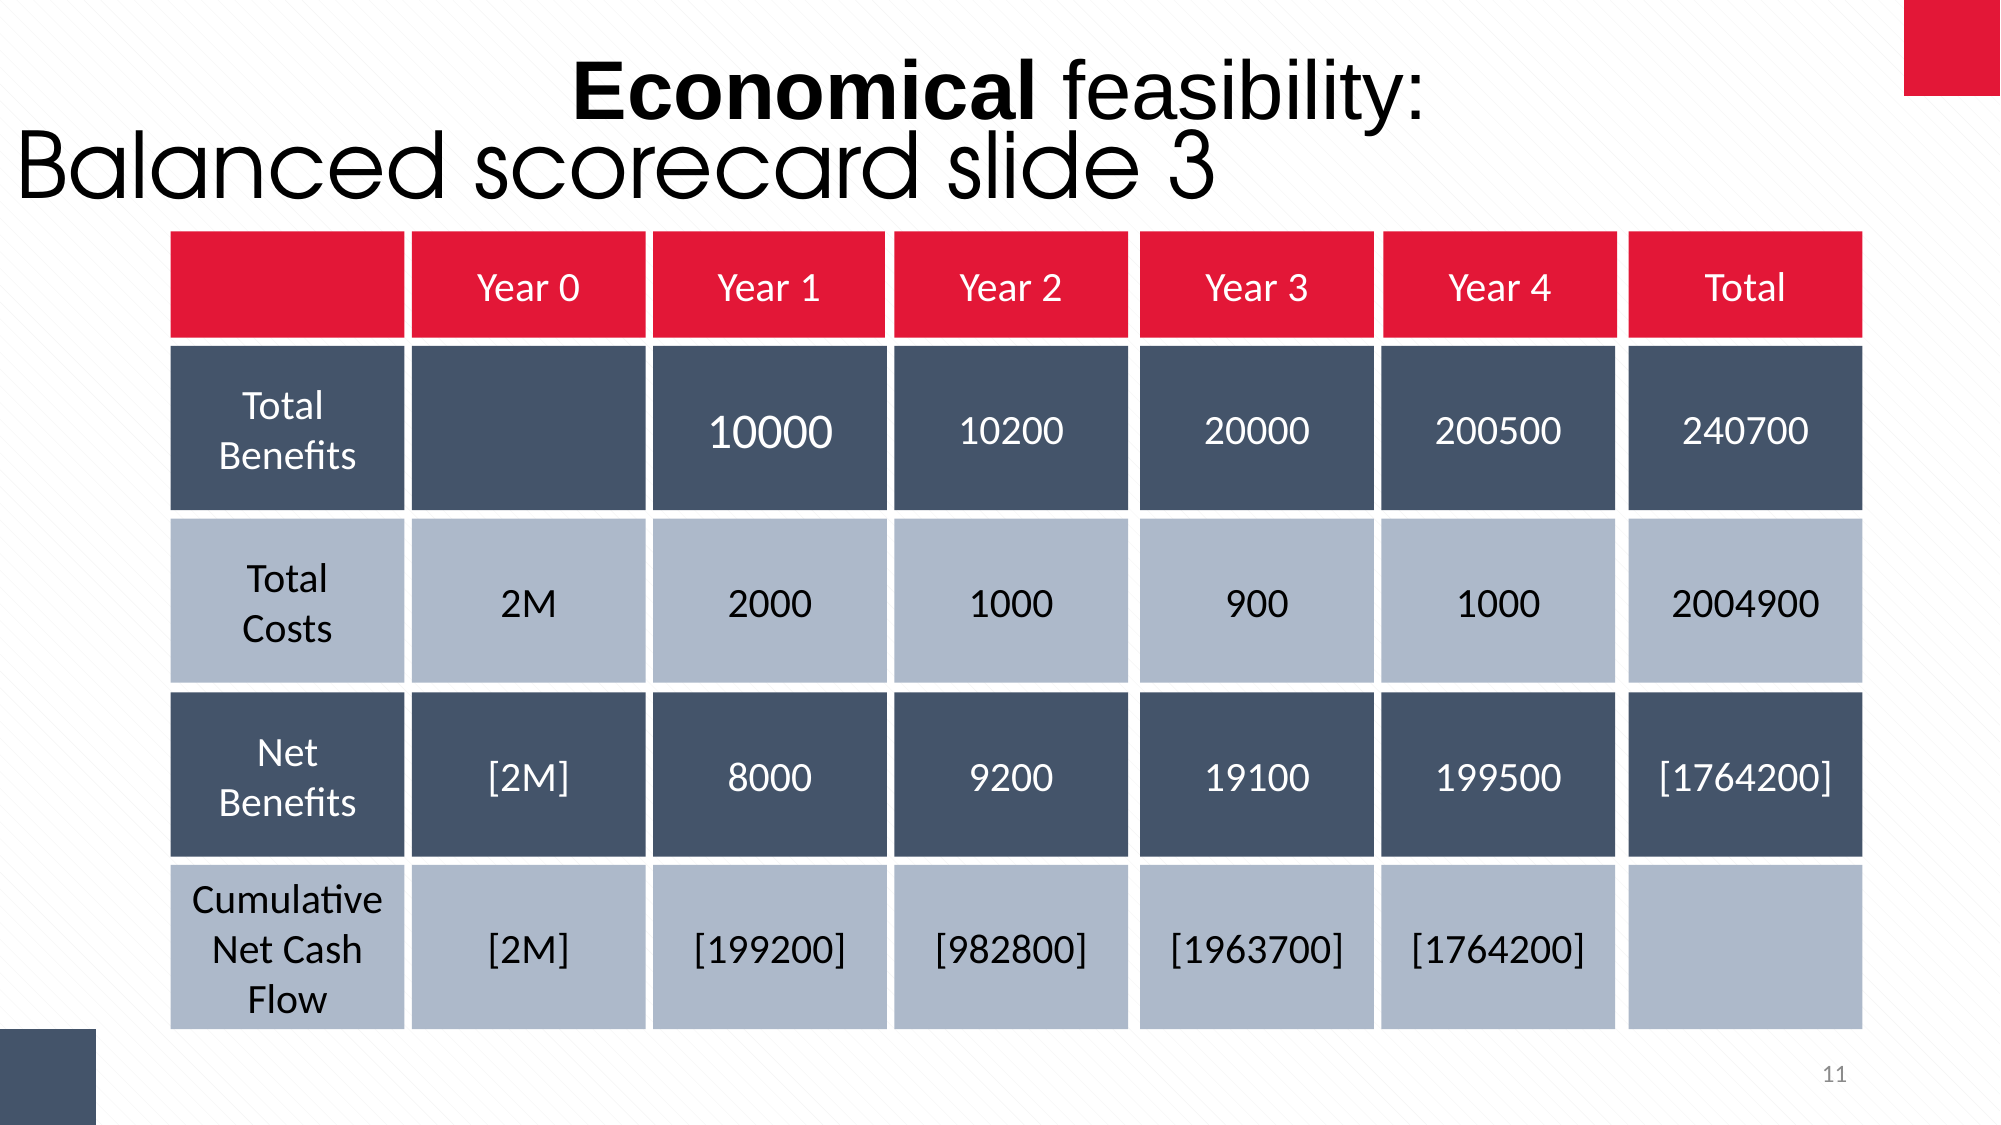

Economical feasibility:
Balanced scorecard slide 3
Total

Year 0
Year 1
Year 2
Year 3
Year 4
Total
Benefits

10000
10200
20000
200500
240700
Total
Costs
2M
2000
1000
900
1000
2004900
Net
Benefits
[2M]
8000
9200
19100
199500
[1764200]
Cumulative
Net Cash Flow
[2M]
[199200]
[982800]
[1963700]
[1764200]

11